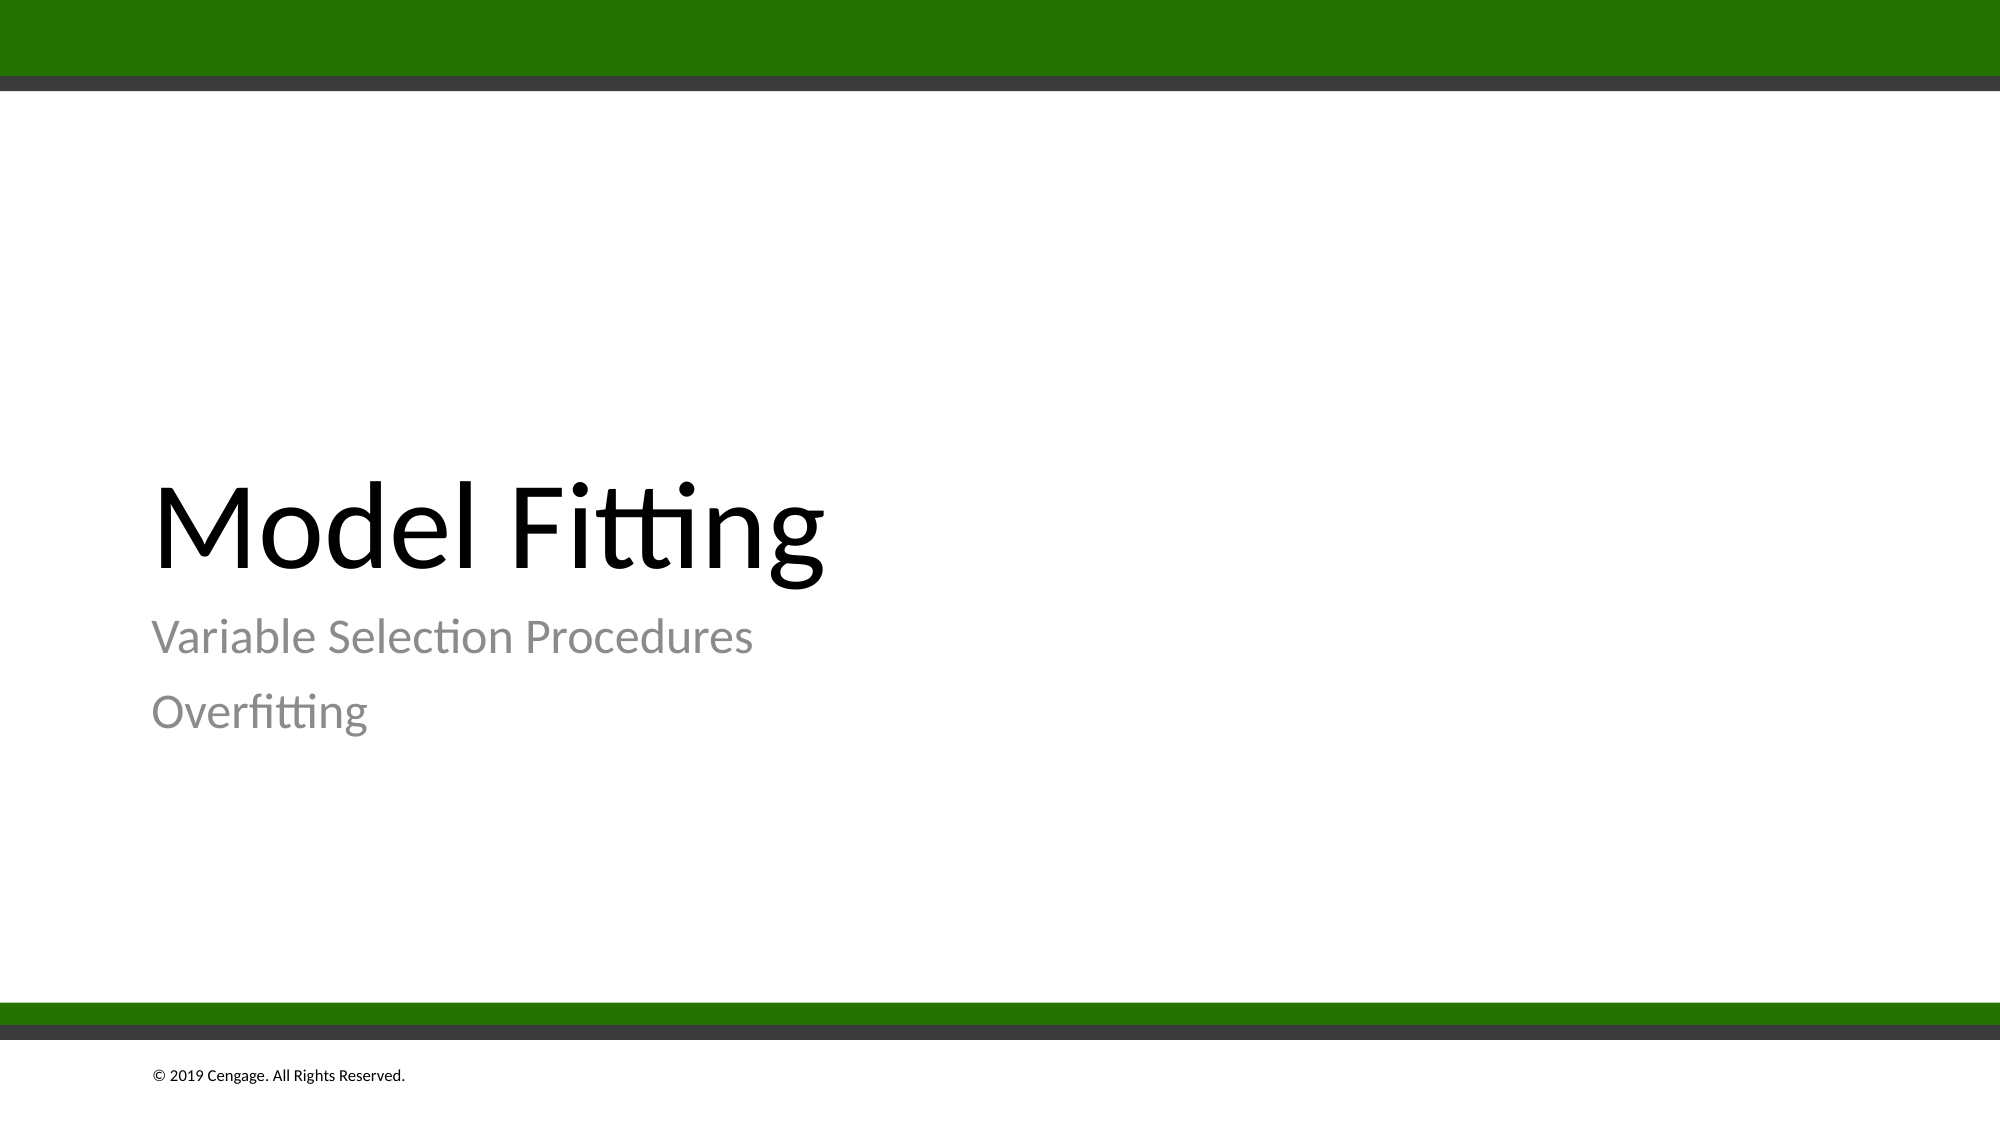

# Model Fitting
Variable Selection Procedures
Overfitting